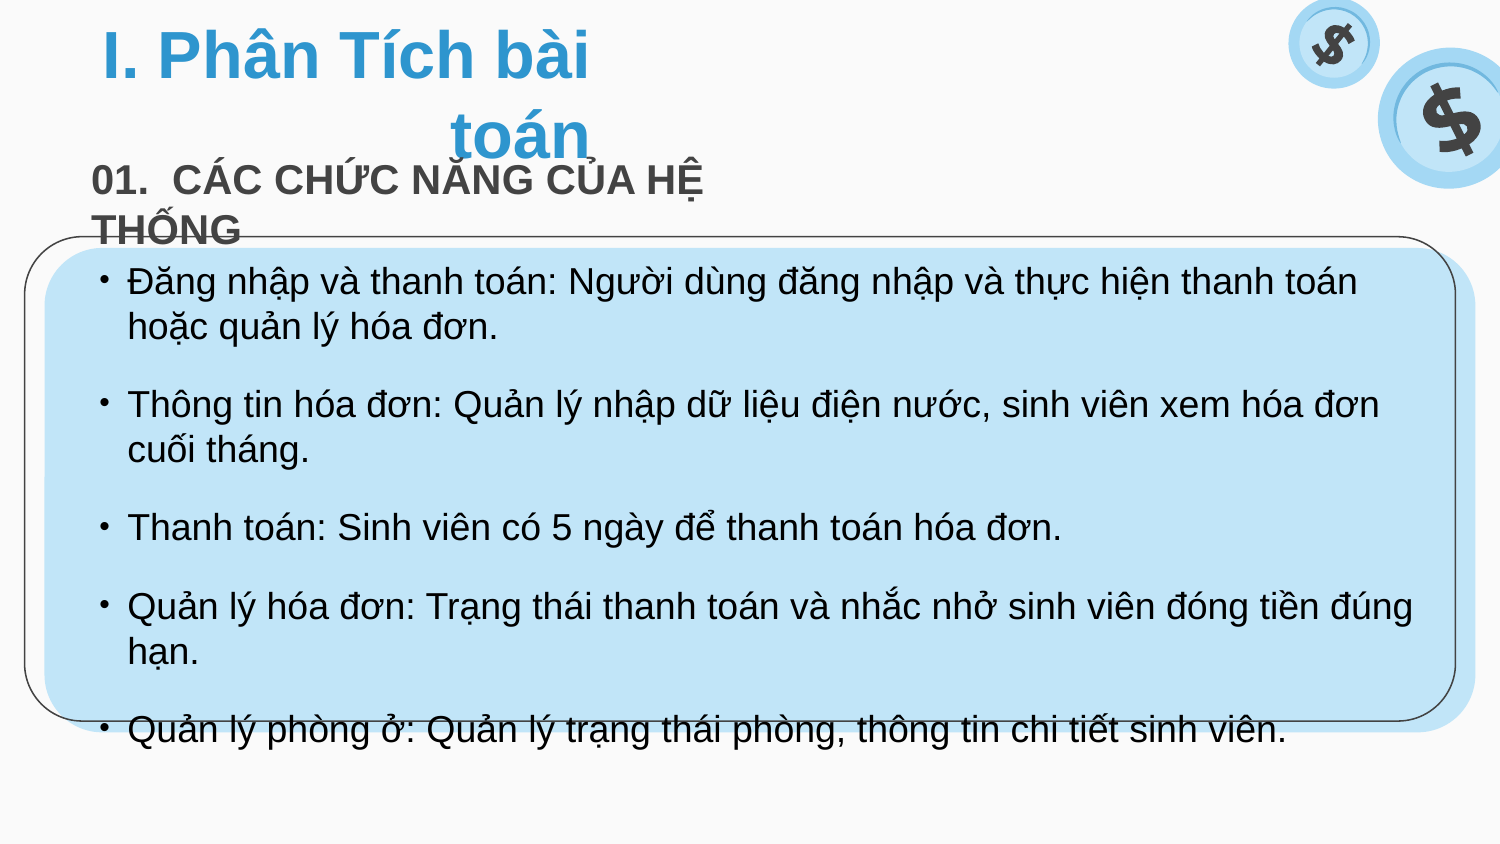

I. Phân Tích bài toán
01.  CÁC CHỨC NĂNG CỦA HỆ THỐNG

Đăng nhập và thanh toán: Người dùng đăng nhập và thực hiện thanh toán hoặc quản lý hóa đơn.
Thông tin hóa đơn: Quản lý nhập dữ liệu điện nước, sinh viên xem hóa đơn cuối tháng.
Thanh toán: Sinh viên có 5 ngày để thanh toán hóa đơn.
Quản lý hóa đơn: Trạng thái thanh toán và nhắc nhở sinh viên đóng tiền đúng hạn.
Quản lý phòng ở: Quản lý trạng thái phòng, thông tin chi tiết sinh viên.